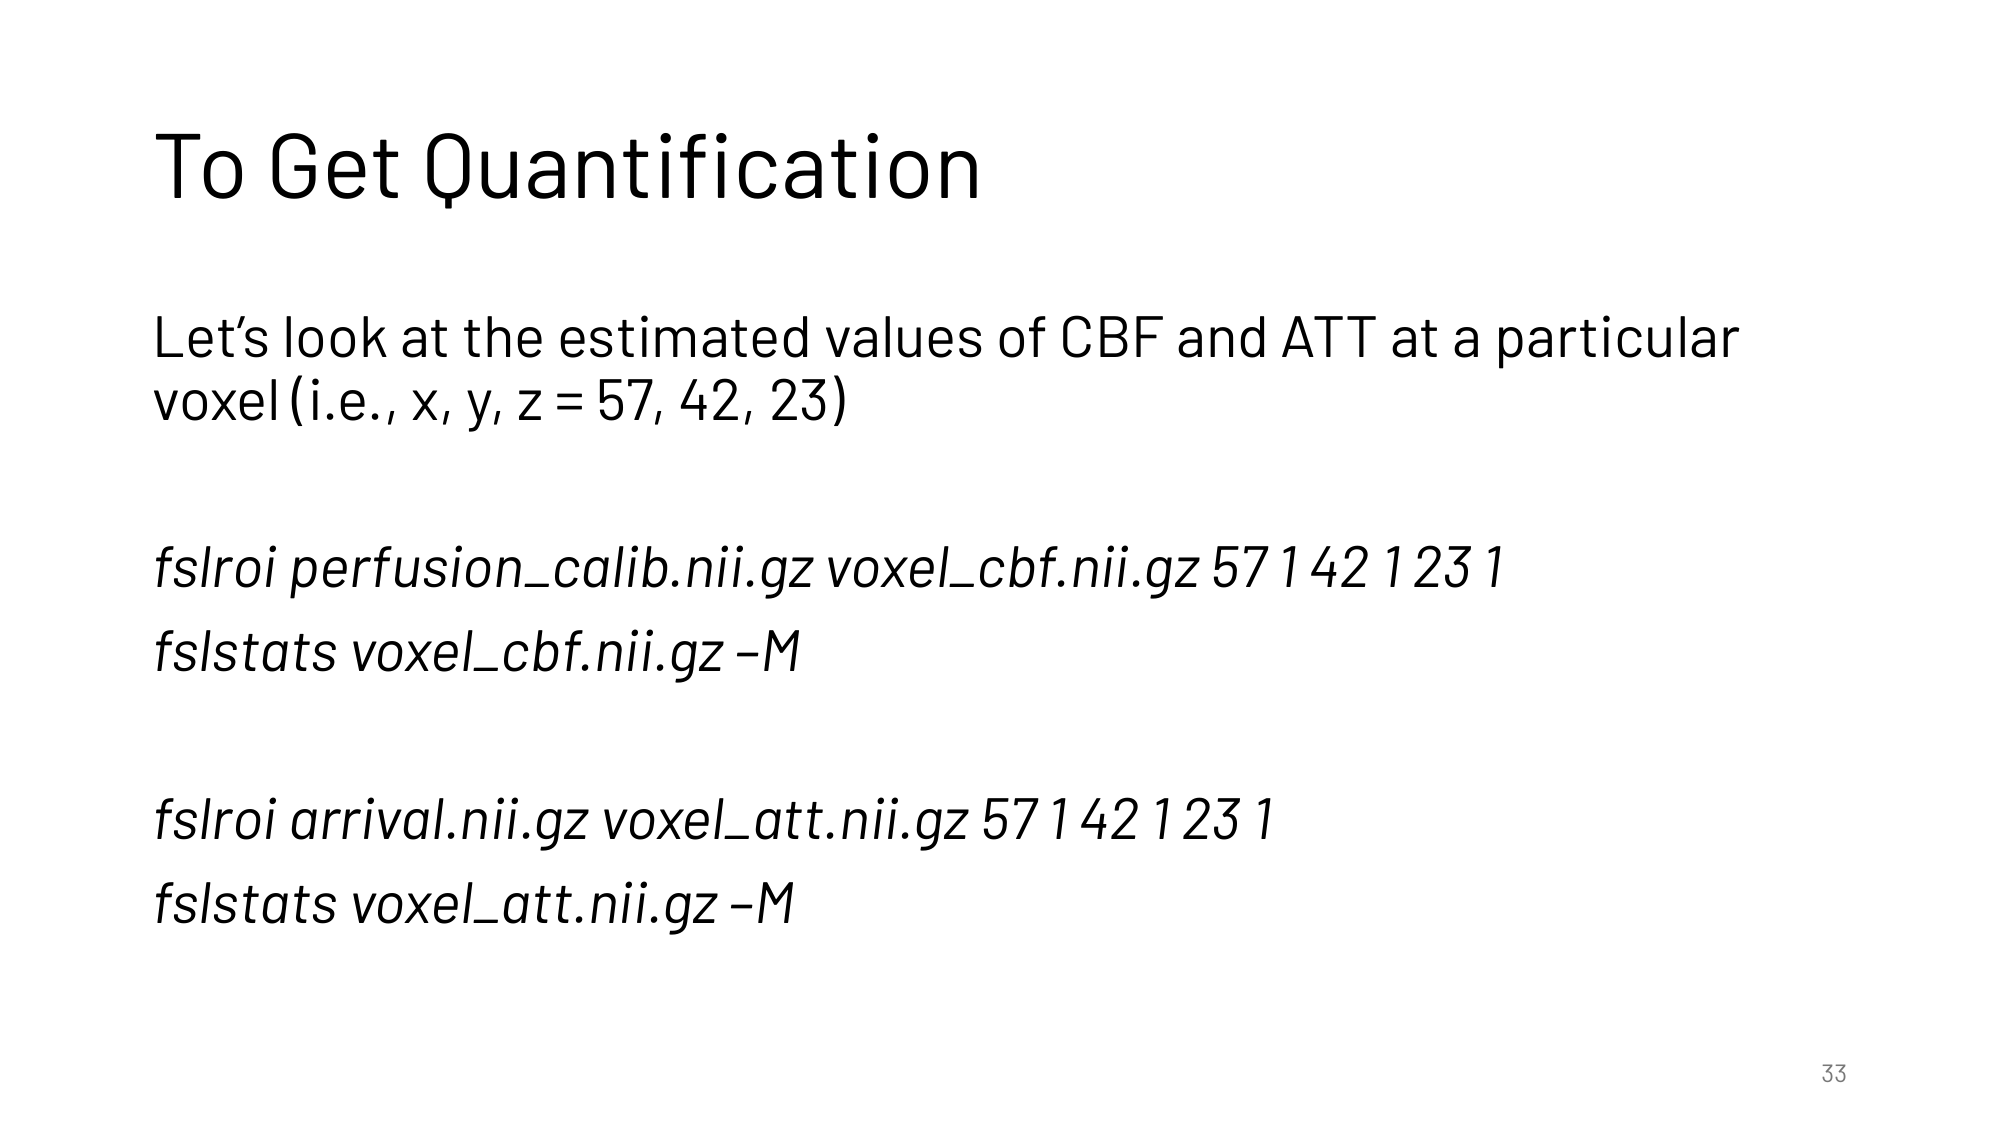

# To Get Quantification
Let’s look at the estimated values of CBF and ATT at a particular voxel (i.e., x, y, z = 57, 42, 23)

fslroi perfusion_calib.nii.gz voxel_cbf.nii.gz 57 1 42 1 23 1
fslstats voxel_cbf.nii.gz –M

fslroi arrival.nii.gz voxel_att.nii.gz 57 1 42 1 23 1
fslstats voxel_att.nii.gz –M

33